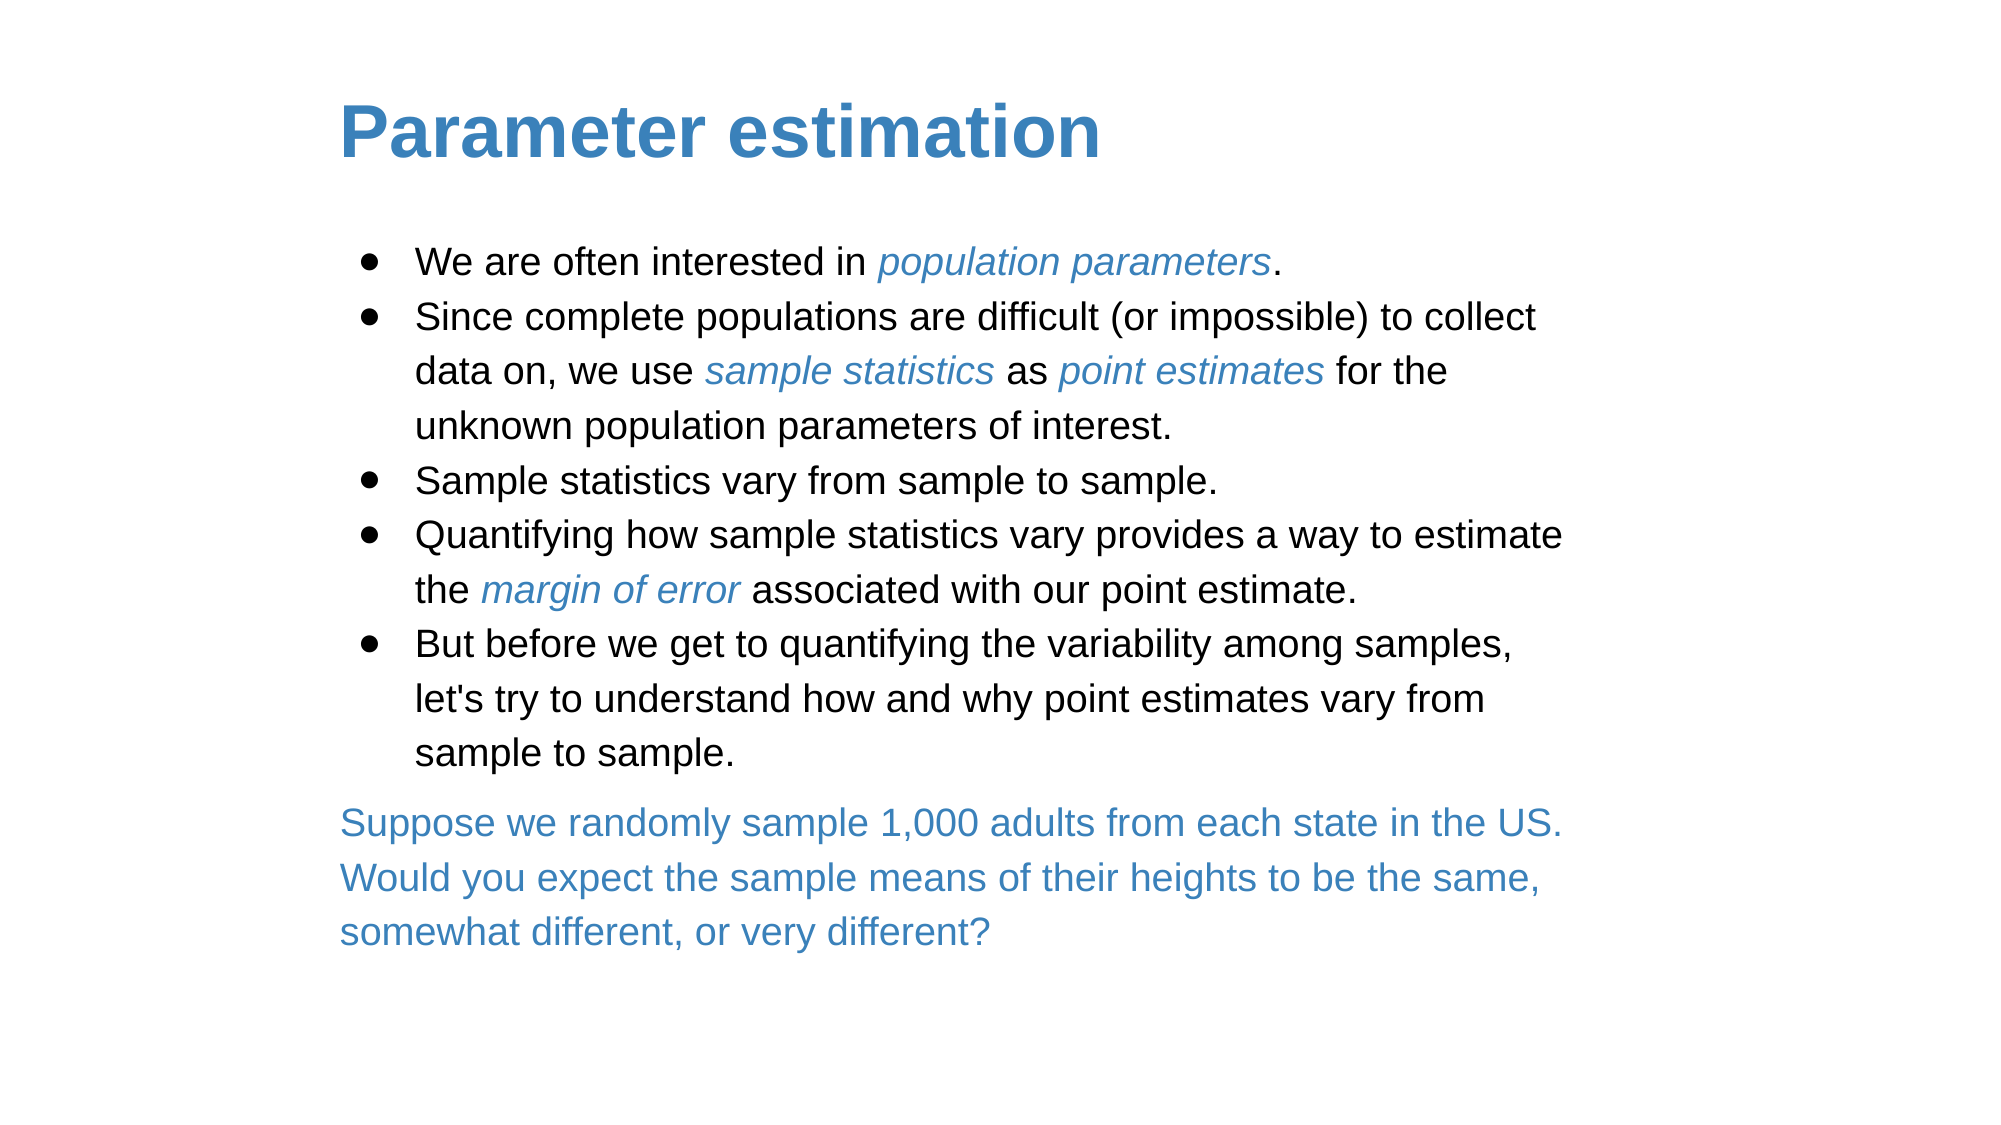

# Parameter estimation
We are often interested in population parameters.
Since complete populations are difficult (or impossible) to collect data on, we use sample statistics as point estimates for the unknown population parameters of interest.
Sample statistics vary from sample to sample.
Quantifying how sample statistics vary provides a way to estimate the margin of error associated with our point estimate.
But before we get to quantifying the variability among samples, let's try to understand how and why point estimates vary from sample to sample.
Suppose we randomly sample 1,000 adults from each state in the US. Would you expect the sample means of their heights to be the same, somewhat different, or very different?